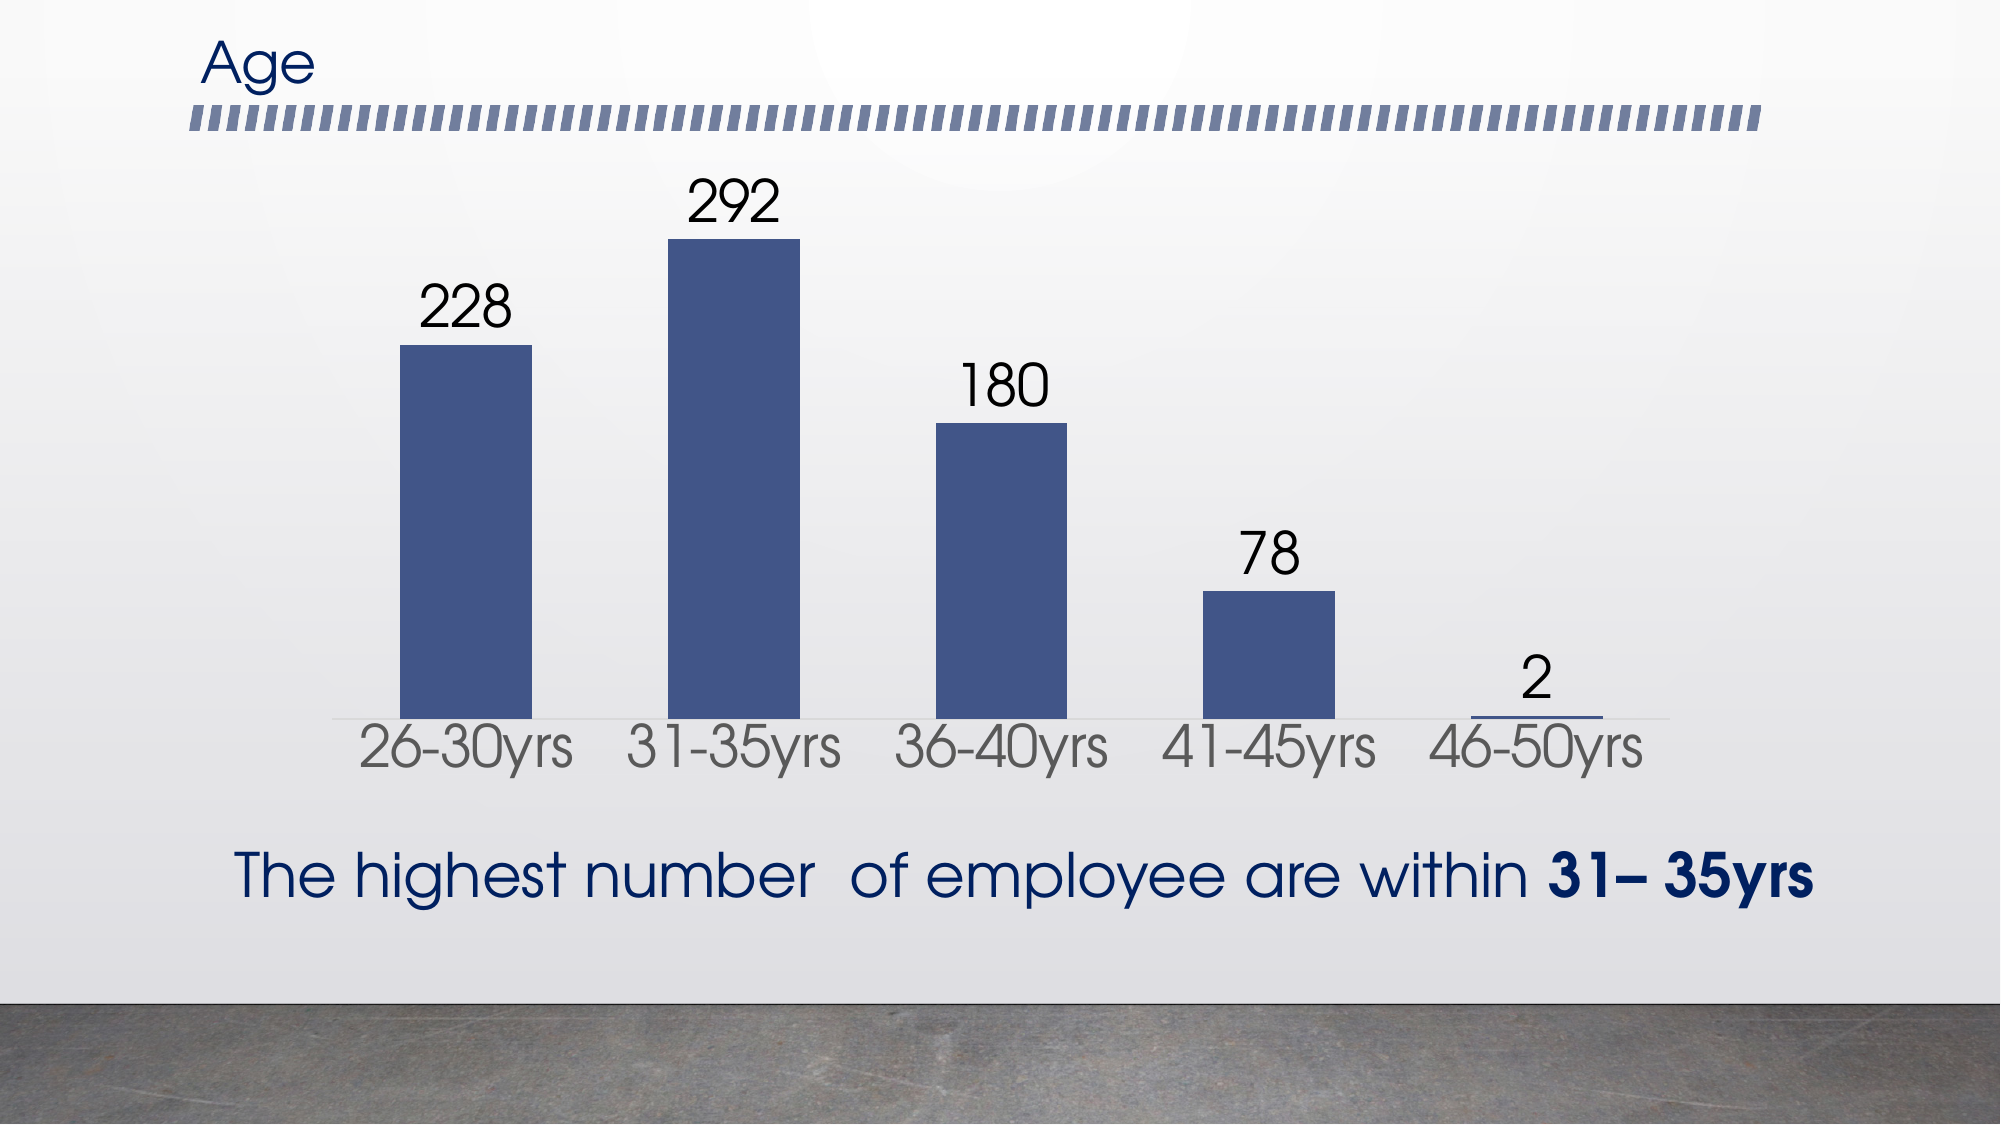

# Age

### Chart

| Category | Total |
|---|---|
| 26-30yrs | 228.0 |
| 31-35yrs | 292.0 |
| 36-40yrs | 180.0 |
| 41-45yrs | 78.0 |
| 46-50yrs | 2.0 |
  The highest number  of employee are within 31– 35yrs